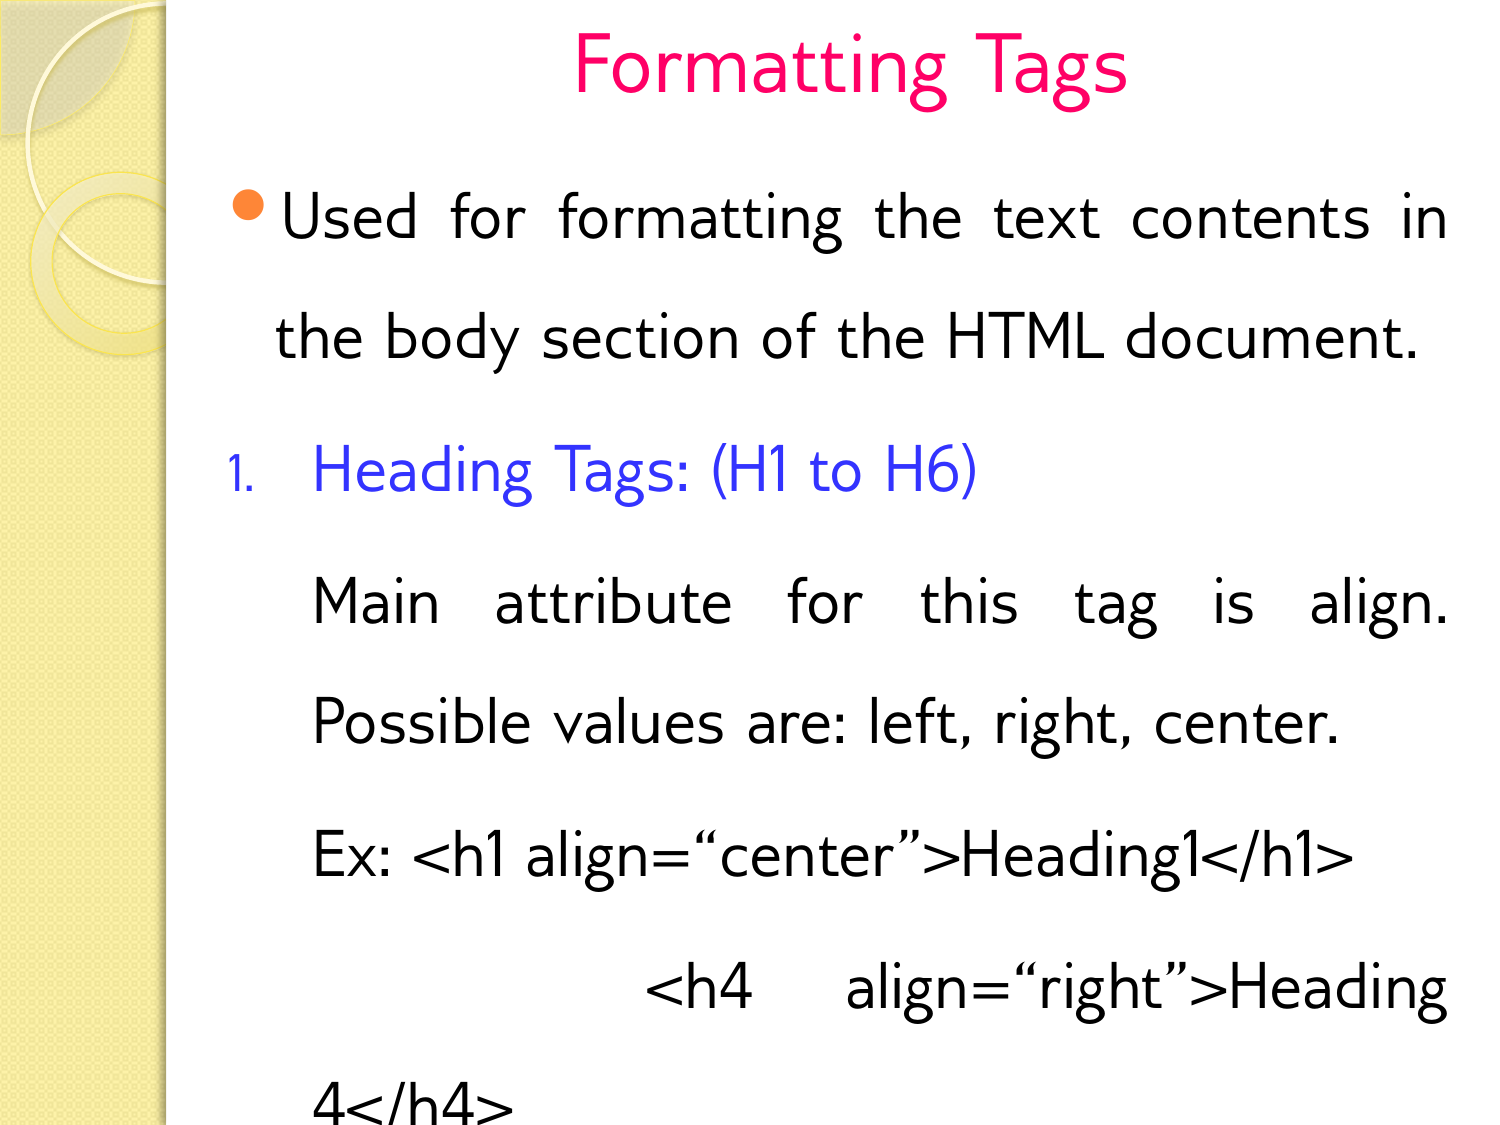

# Formatting Tags
Used for formatting the text contents in the body section of the HTML document.
Heading Tags: (H1 to H6)
	Main attribute for this tag is align. Possible values are: left, right, center.
	Ex: <h1 align=“center”>Heading1</h1>
		  <h4 align=“right”>Heading 4</h4>